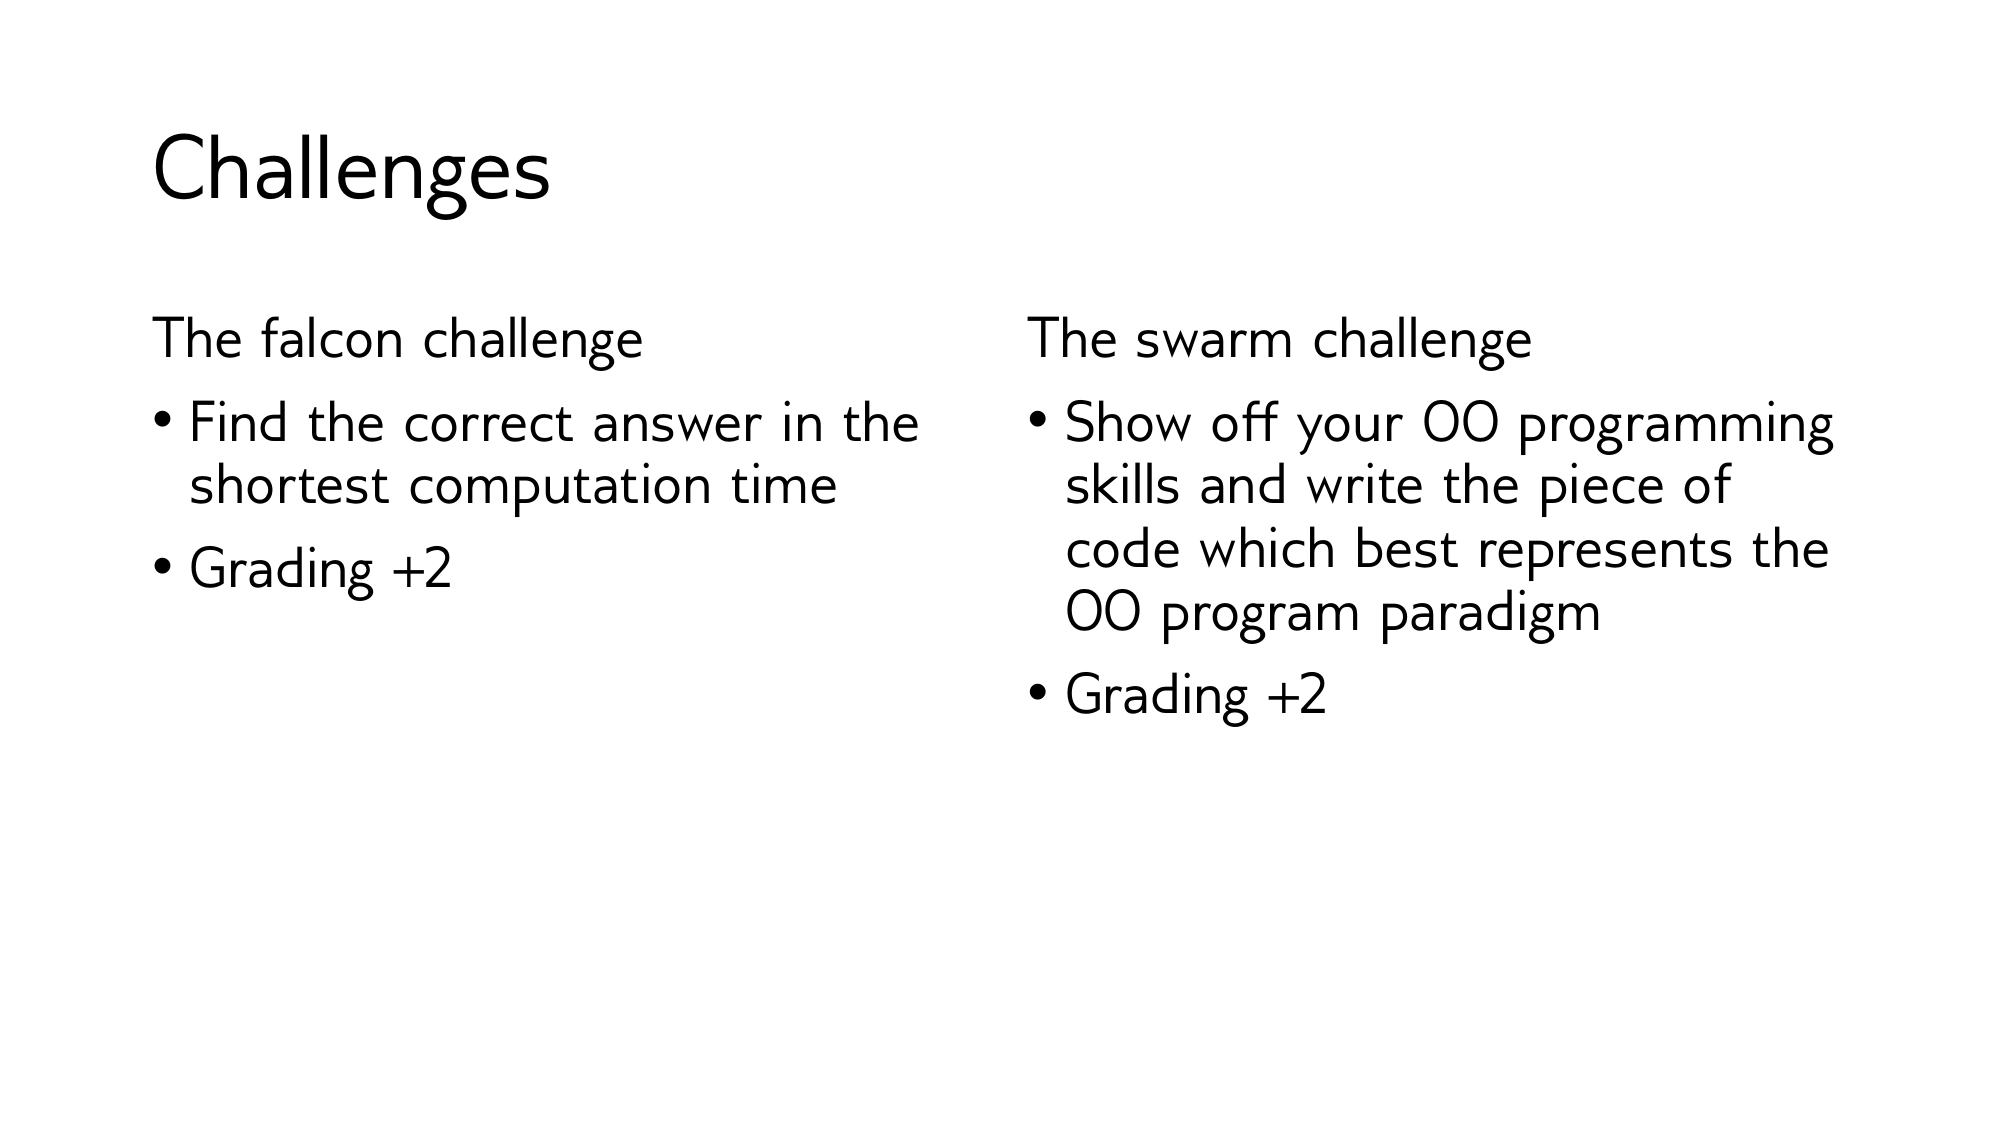

# Challenges
The falcon challenge
Find the correct answer in the shortest computation time
Grading +2
The swarm challenge
Show off your OO programming skills and write the piece of code which best represents the OO program paradigm
Grading +2